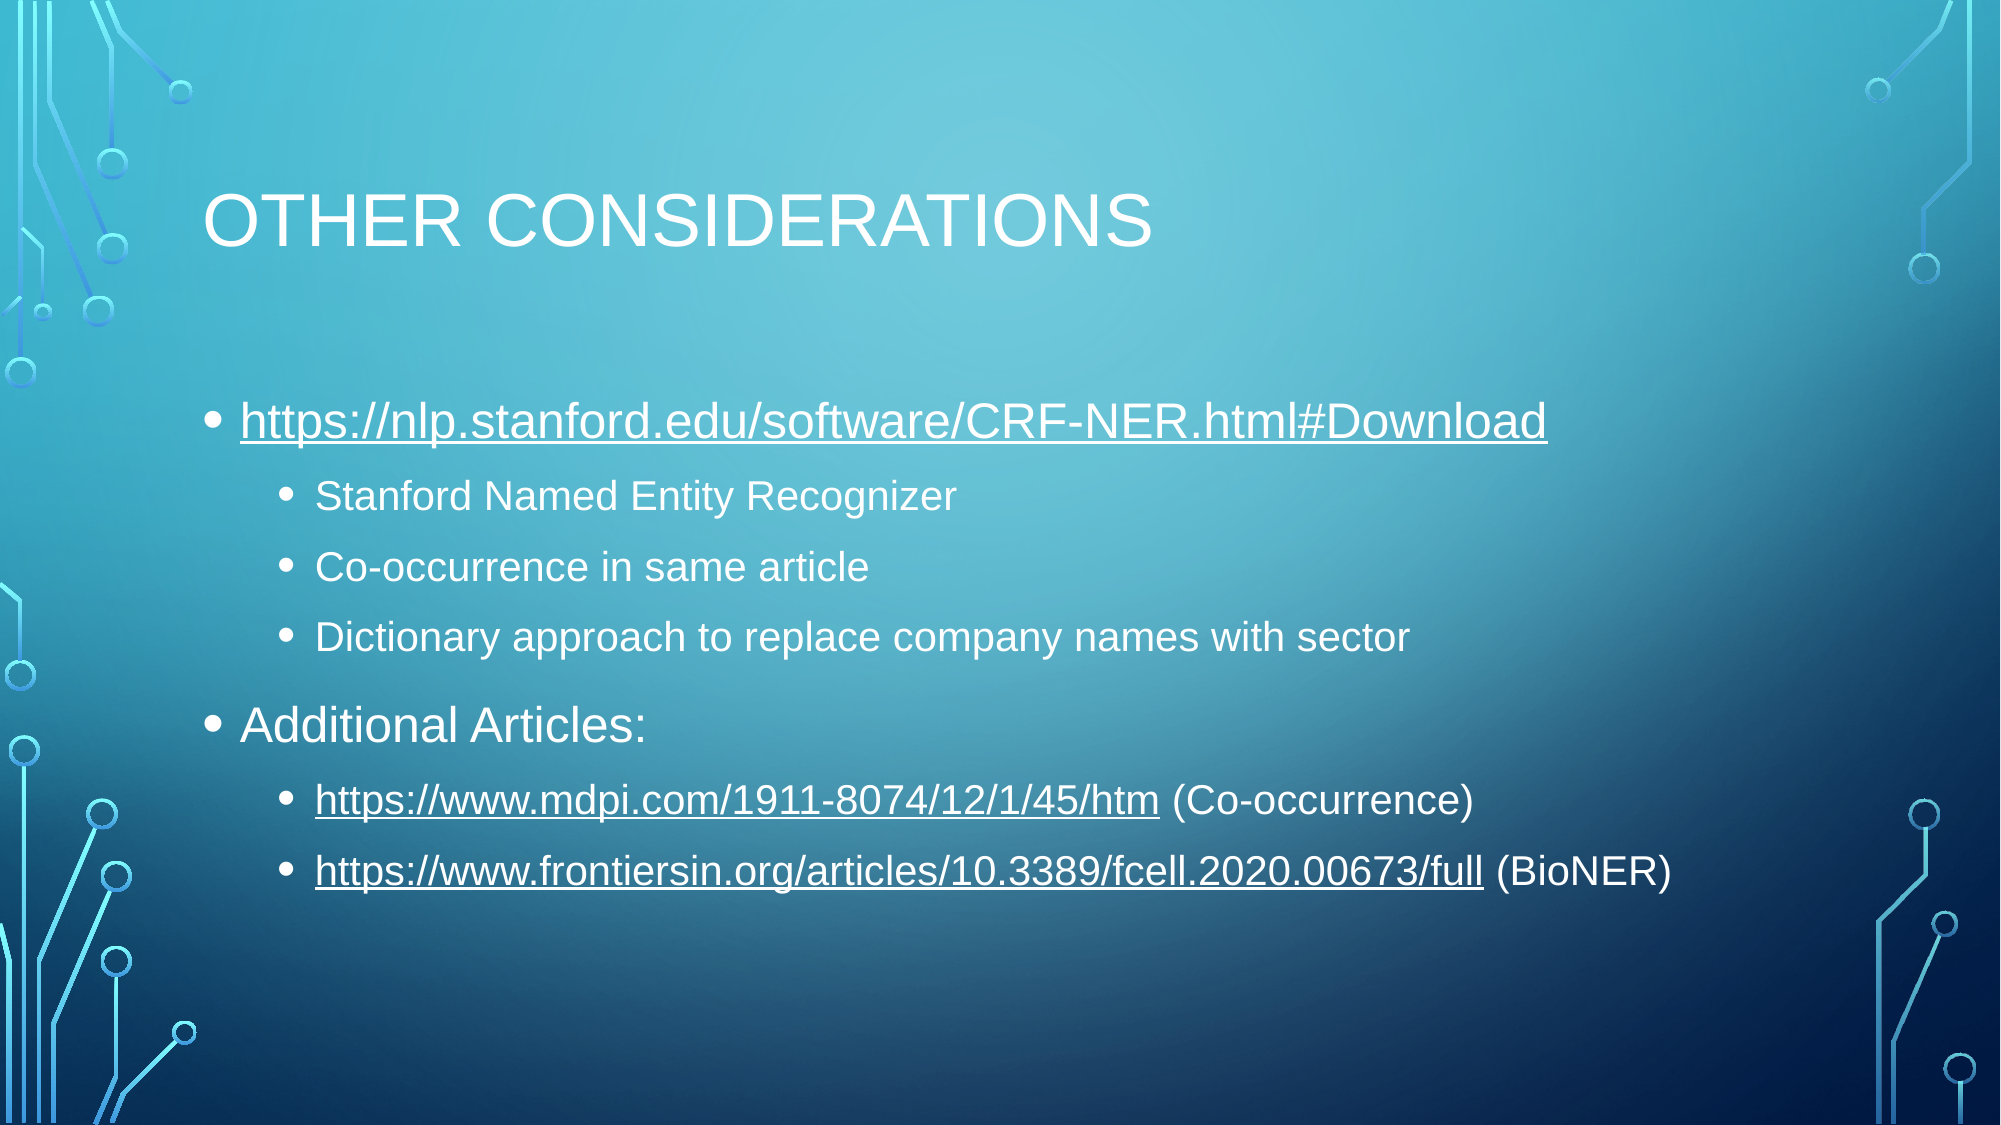

# Other considerations
https://nlp.stanford.edu/software/CRF-NER.html#Download
Stanford Named Entity Recognizer
Co-occurrence in same article
Dictionary approach to replace company names with sector
Additional Articles:
https://www.mdpi.com/1911-8074/12/1/45/htm (Co-occurrence)
https://www.frontiersin.org/articles/10.3389/fcell.2020.00673/full (BioNER)